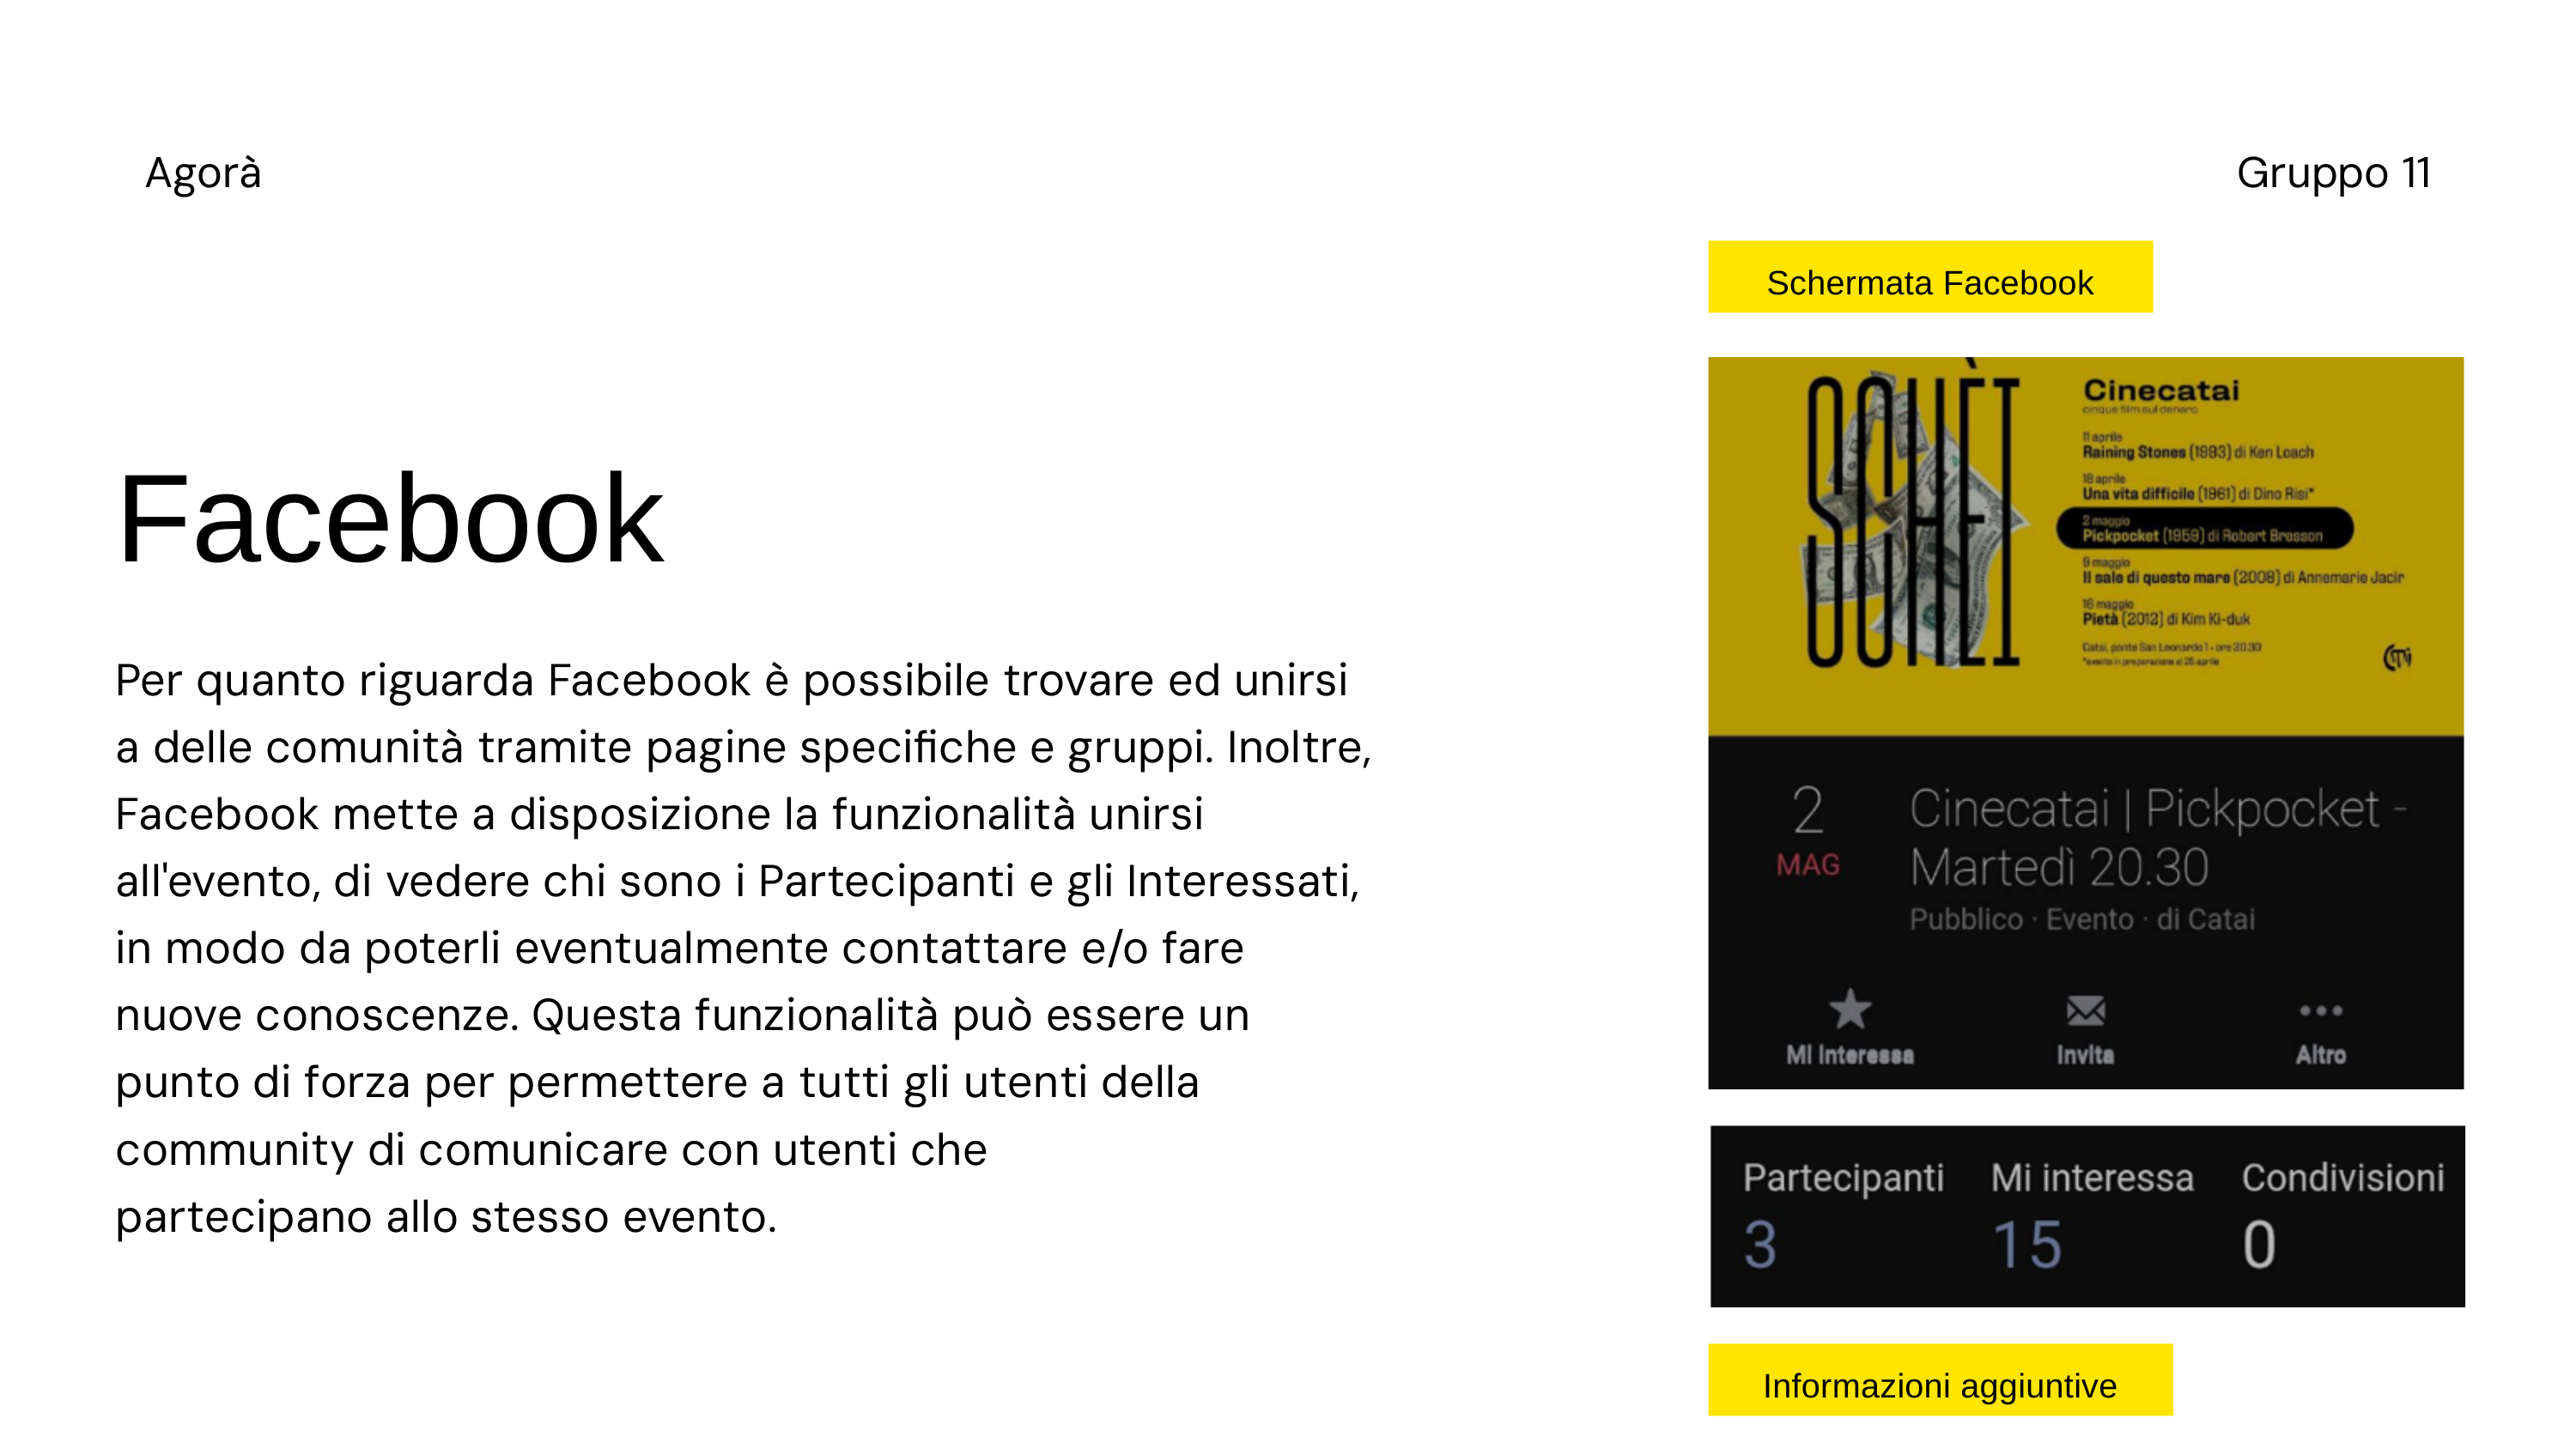

Agorà
Gruppo 11

Schermata Facebook

Facebook
Per quanto riguarda Facebook è possibile trovare ed unirsi a delle comunità tramite pagine specifiche e gruppi. Inoltre, Facebook mette a disposizione la funzionalità unirsi all'evento, di vedere chi sono i Partecipanti e gli Interessati, in modo da poterli eventualmente contattare e/o fare nuove conoscenze. Questa funzionalità può essere un punto di forza per permettere a tutti gli utenti della community di comunicare con utenti che
partecipano allo stesso evento.

Informazioni aggiuntive